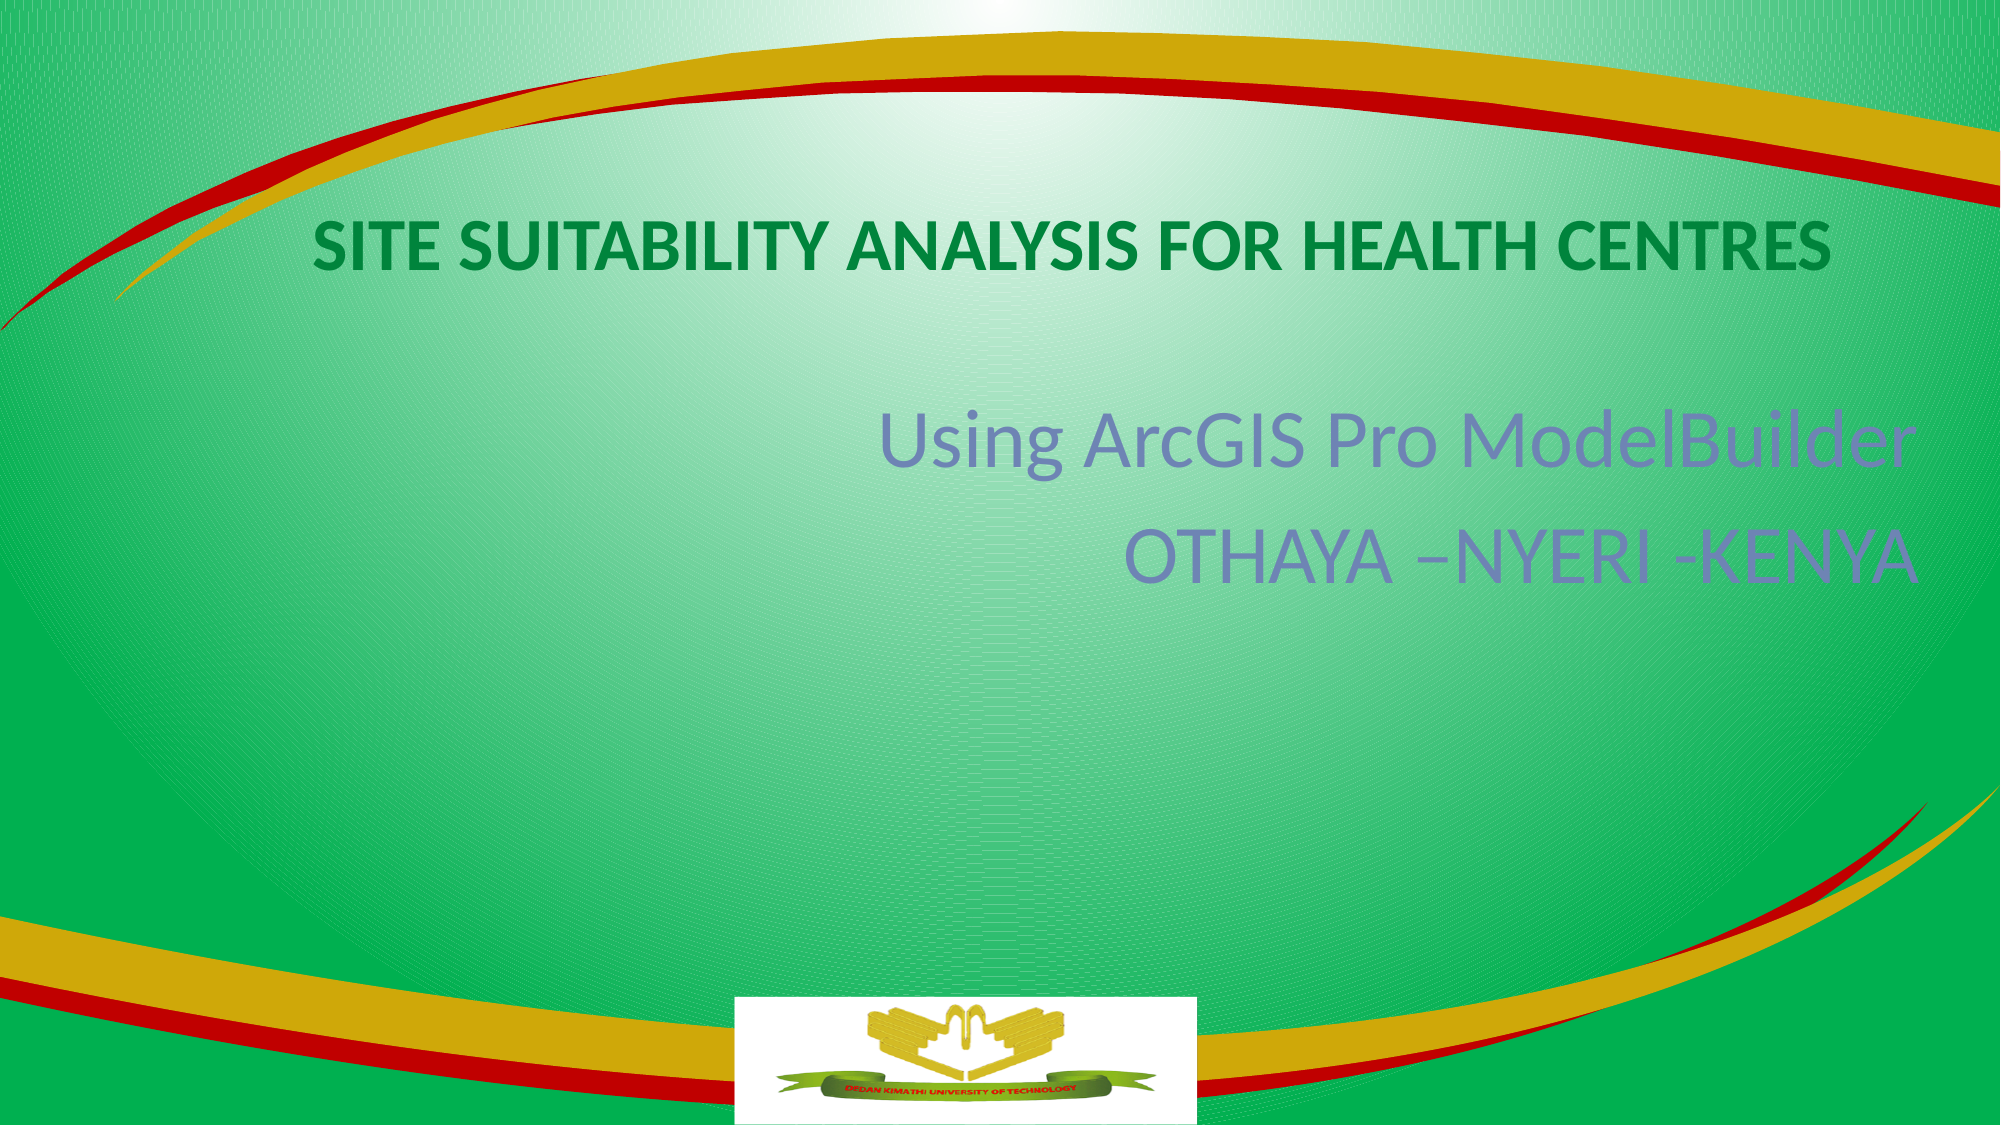

# SITE SUITABILITY ANALYSIS FOR HEALTH CENTRES

Using ArcGIS Pro ModelBuilder
OTHAYA –NYERI -KENYA